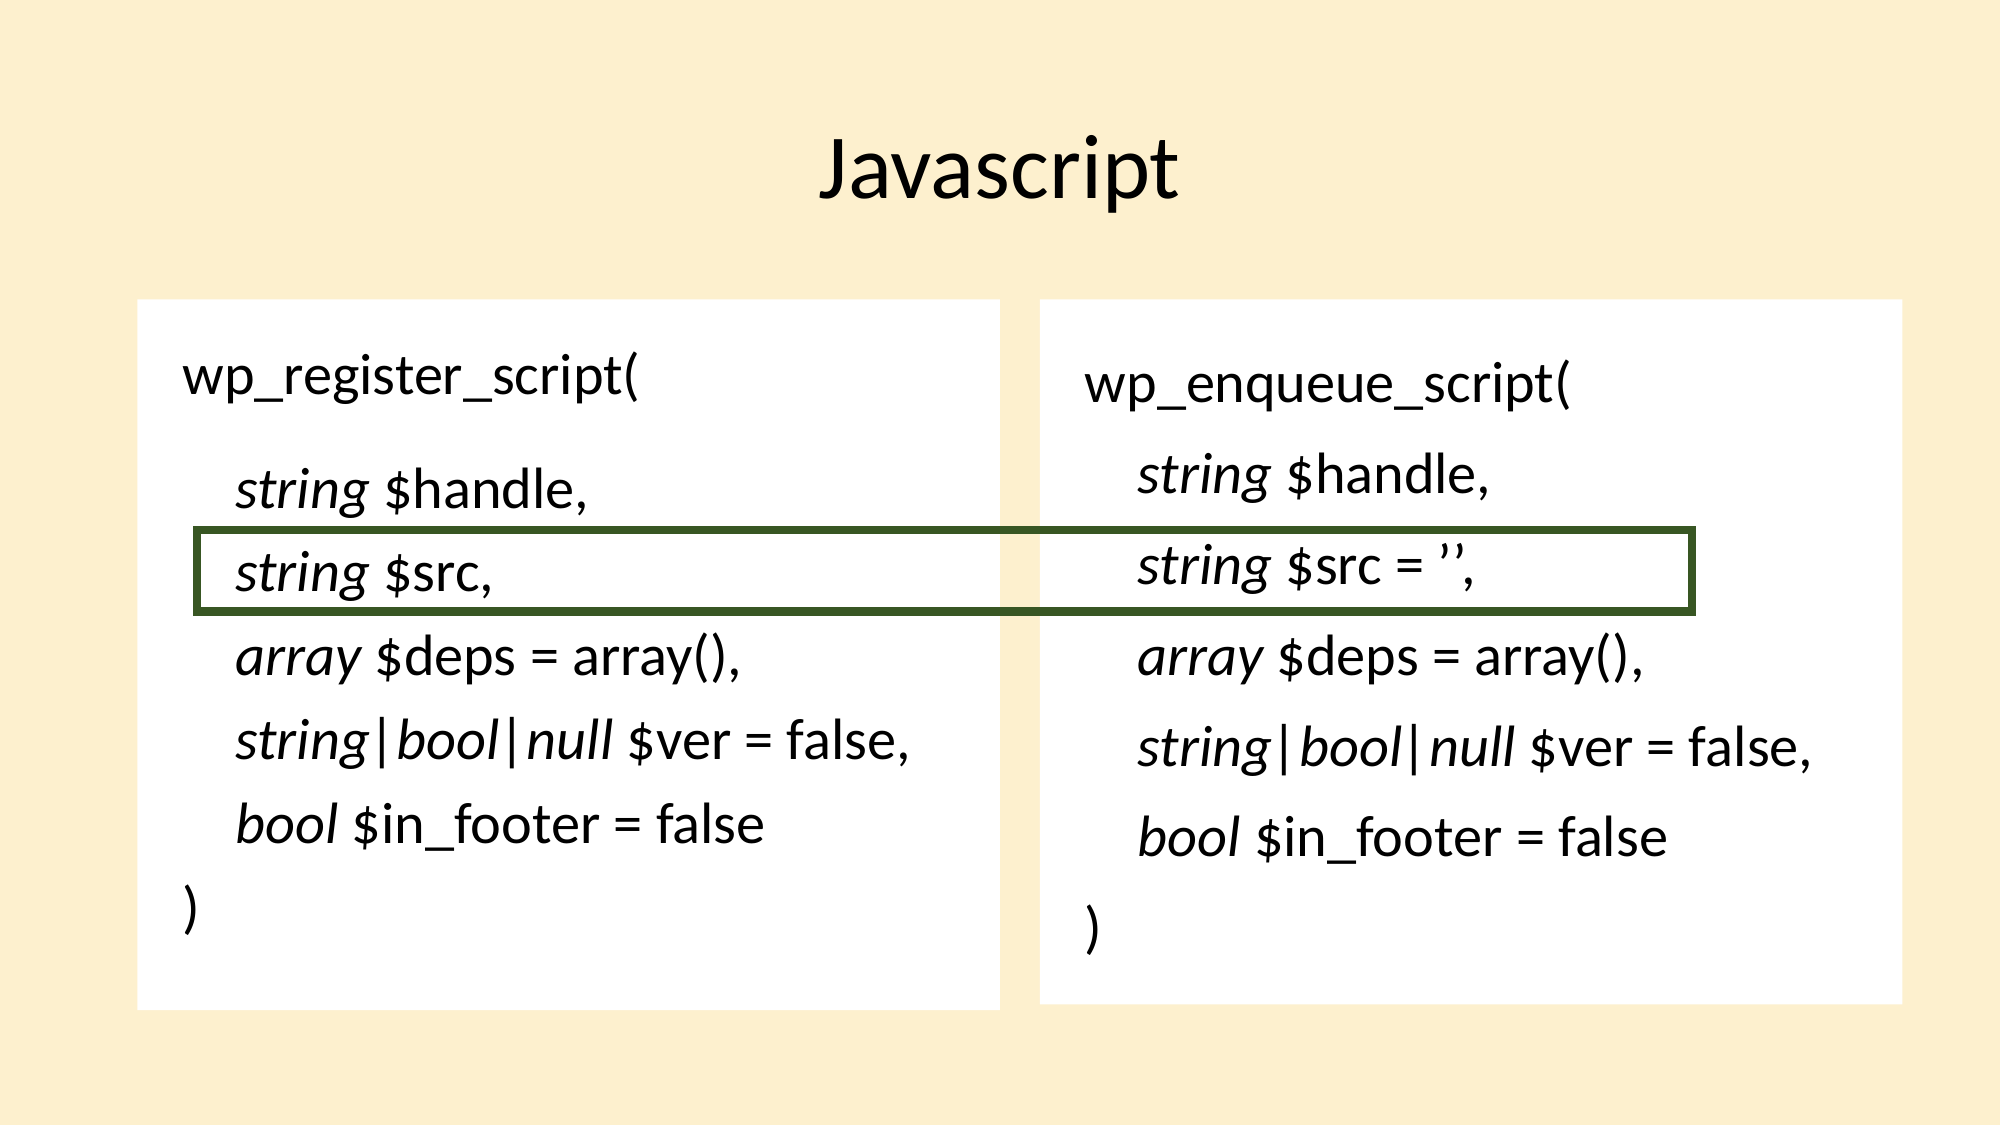

# Javascript
wp_register_script(
    string $handle,
    string $src,
    array $deps = array(),
    string|bool|null $ver = false,
    bool $in_footer = false
)
wp_enqueue_script(
    string $handle,
    string $src = ’’,
    array $deps = array(),
    string|bool|null $ver = false,
    bool $in_footer = false
)